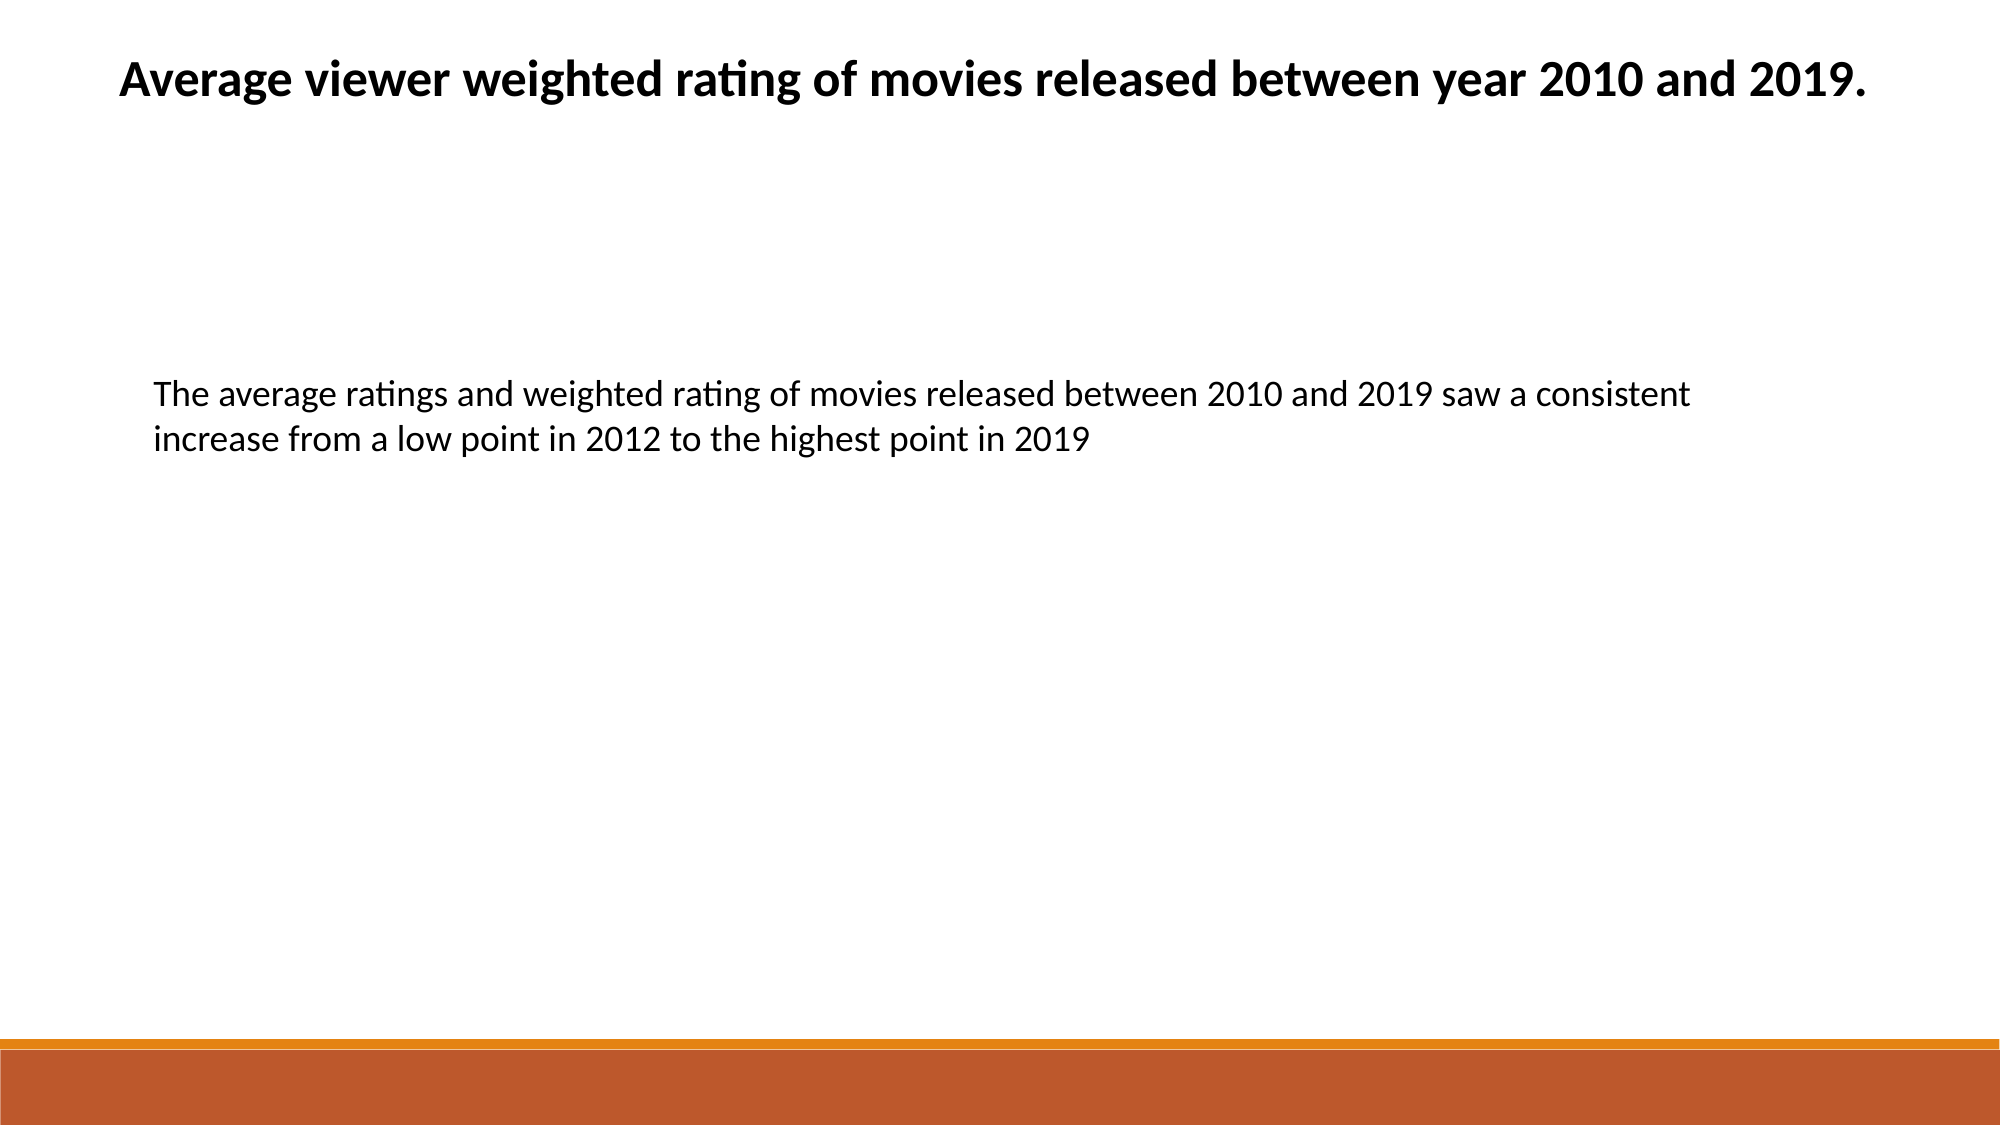

Average viewer weighted rating of movies released between year 2010 and 2019.
The average ratings and weighted rating of movies released between 2010 and 2019 saw a consistent increase from a low point in 2012 to the highest point in 2019